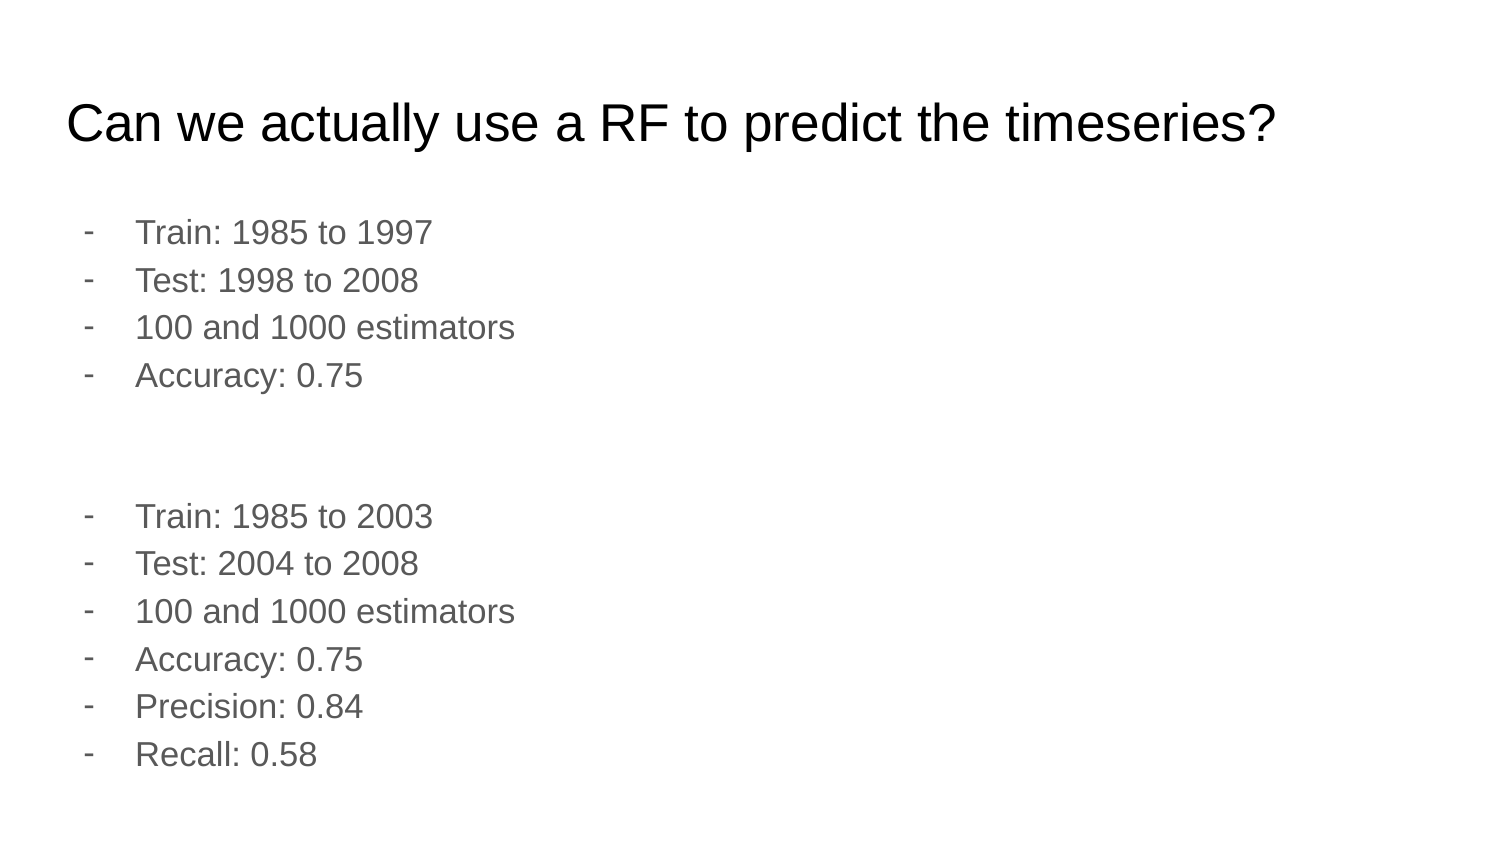

# Can we actually use a RF to predict the timeseries?
Train: 1985 to 1997
Test: 1998 to 2008
100 and 1000 estimators
Accuracy: 0.75

Train: 1985 to 2003
Test: 2004 to 2008
100 and 1000 estimators
Accuracy: 0.75
Precision: 0.84
Recall: 0.58